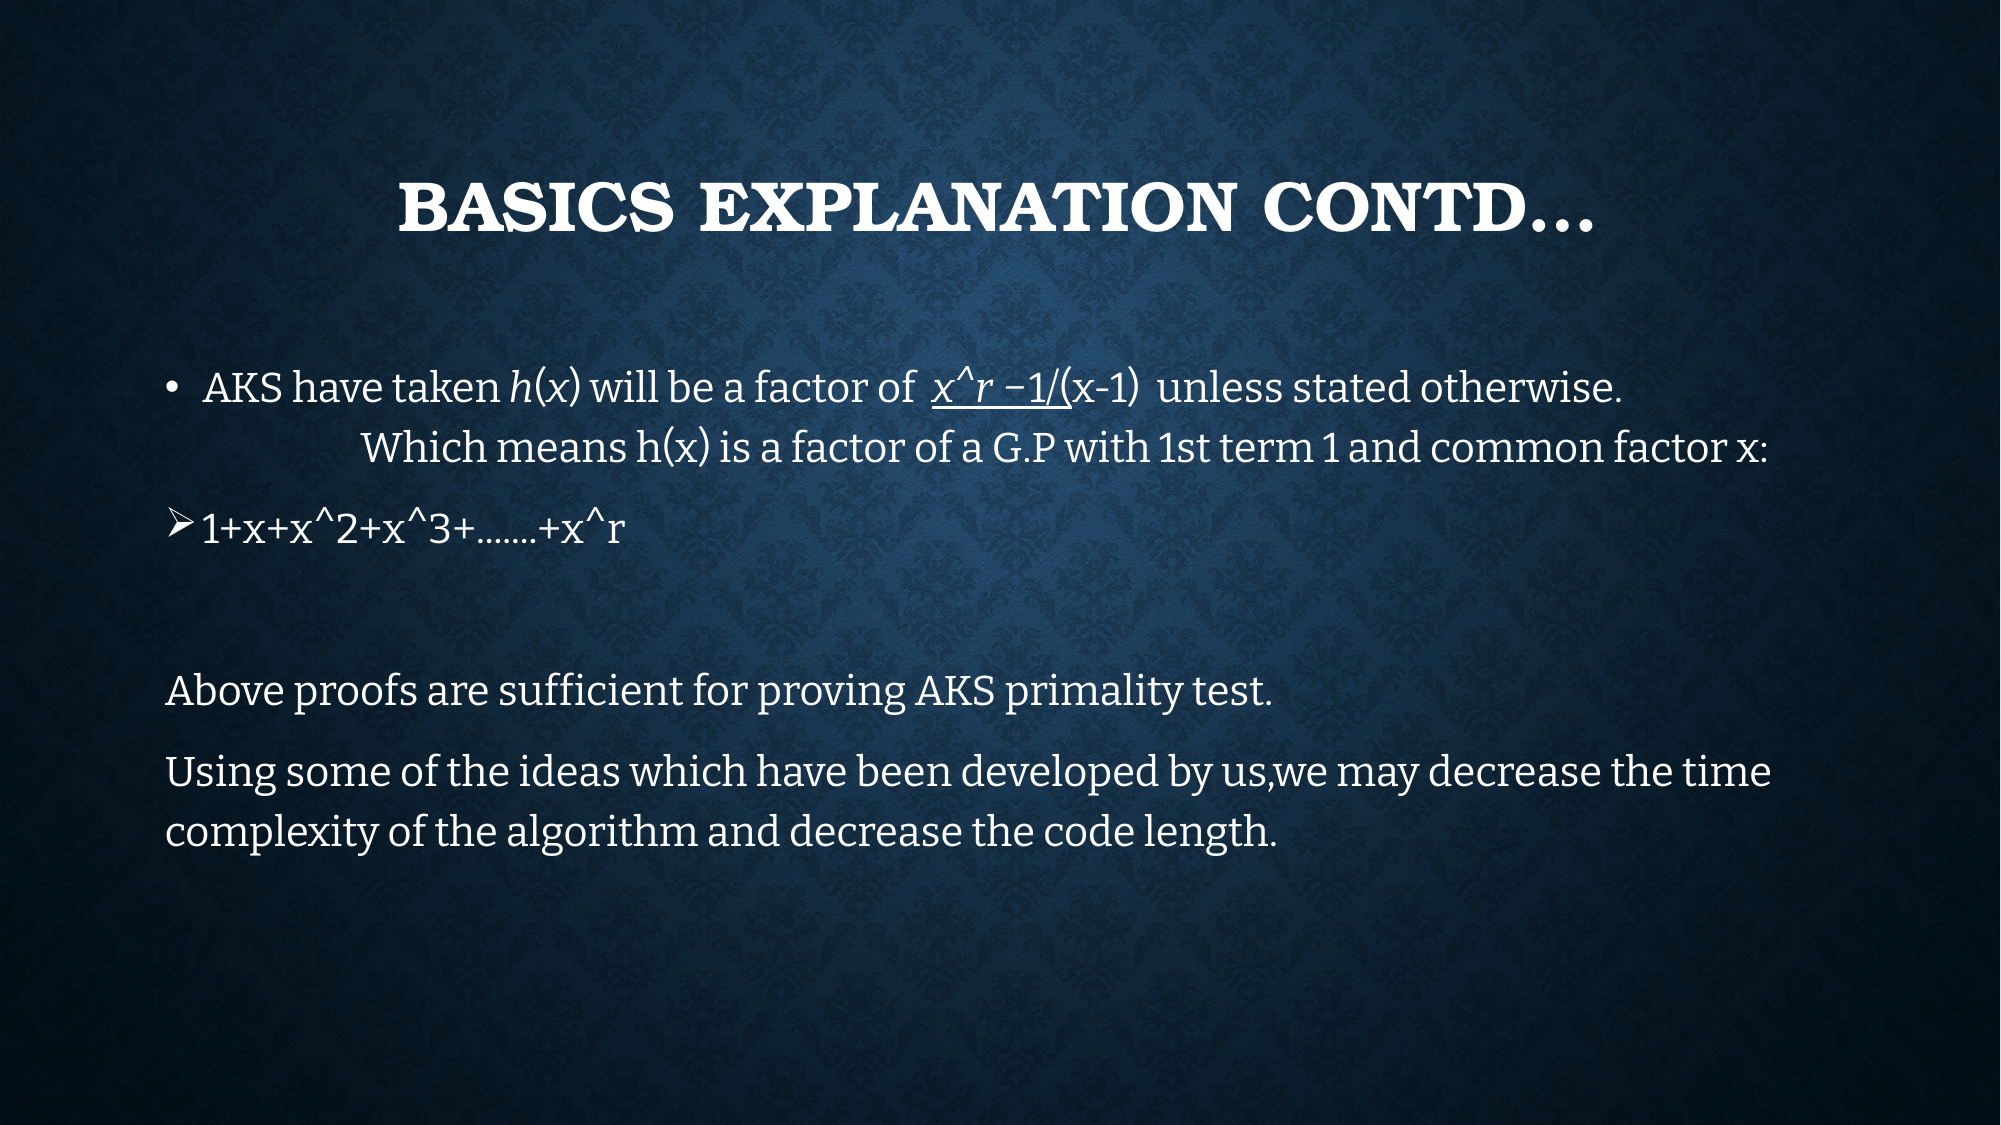

# BASICS EXPLANATION CONTD…
AKS have taken h(x) will be a factor of  x^r −1/(x-1)  unless stated otherwise. 		 Which means h(x) is a factor of a G.P with 1st term 1 and common factor x:
1+x+x^2+x^3+.......+x^r

Above proofs are sufficient for proving AKS primality test.
Using some of the ideas which have been developed by us,we may decrease the time complexity of the algorithm and decrease the code length.